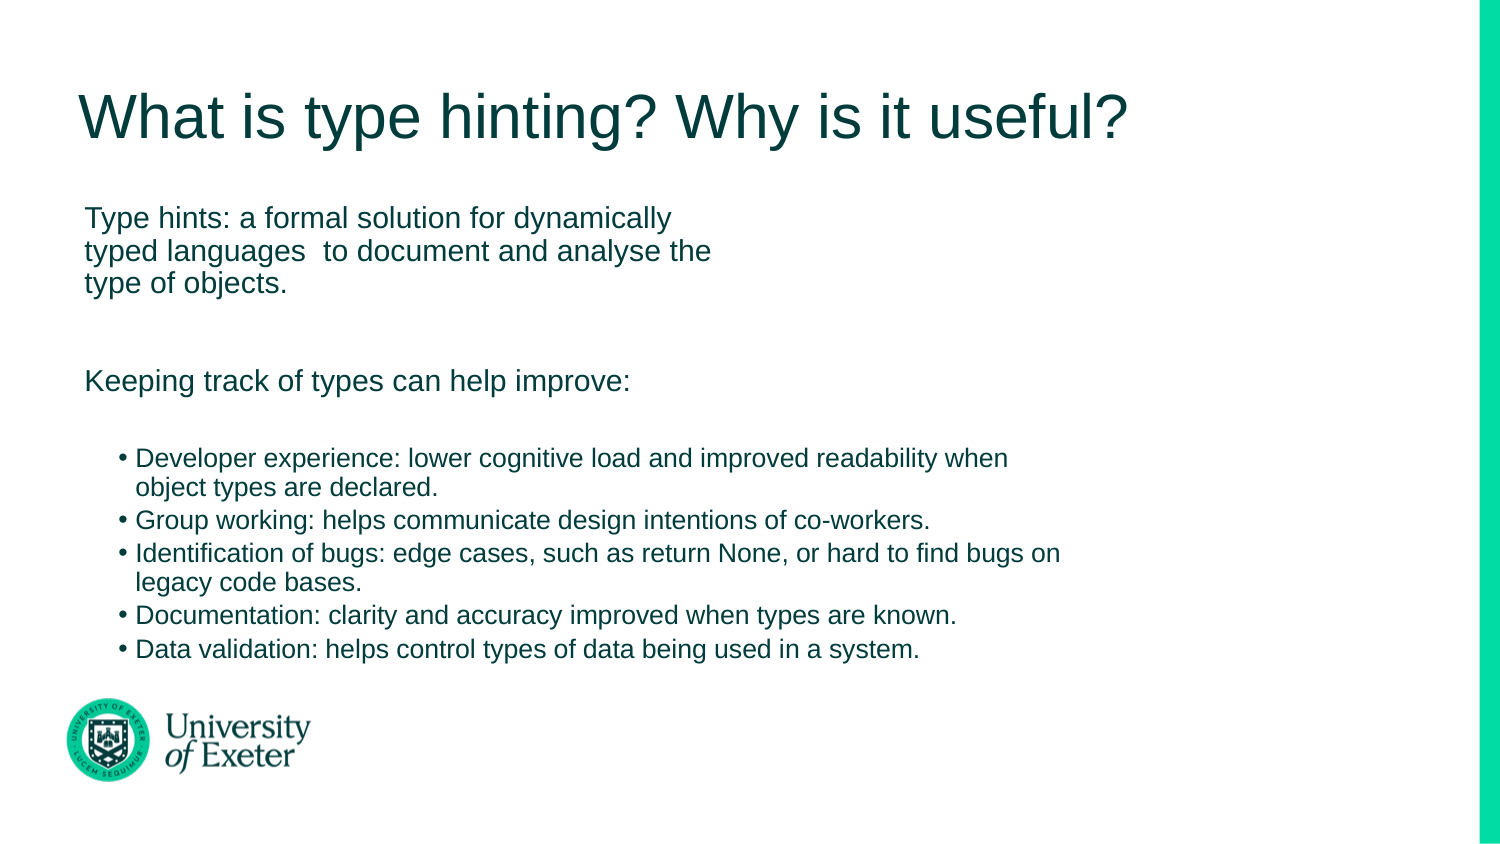

# What is type hinting? Why is it useful?
Type hints: a formal solution for dynamically typed languages  to document and analyse the type of objects.
Keeping track of types can help improve:

Developer experience: lower cognitive load and improved readability when object types are declared.
Group working: helps communicate design intentions of co-workers.
Identification of bugs: edge cases, such as return None, or hard to find bugs on legacy code bases.
Documentation: clarity and accuracy improved when types are known.
Data validation: helps control types of data being used in a system.